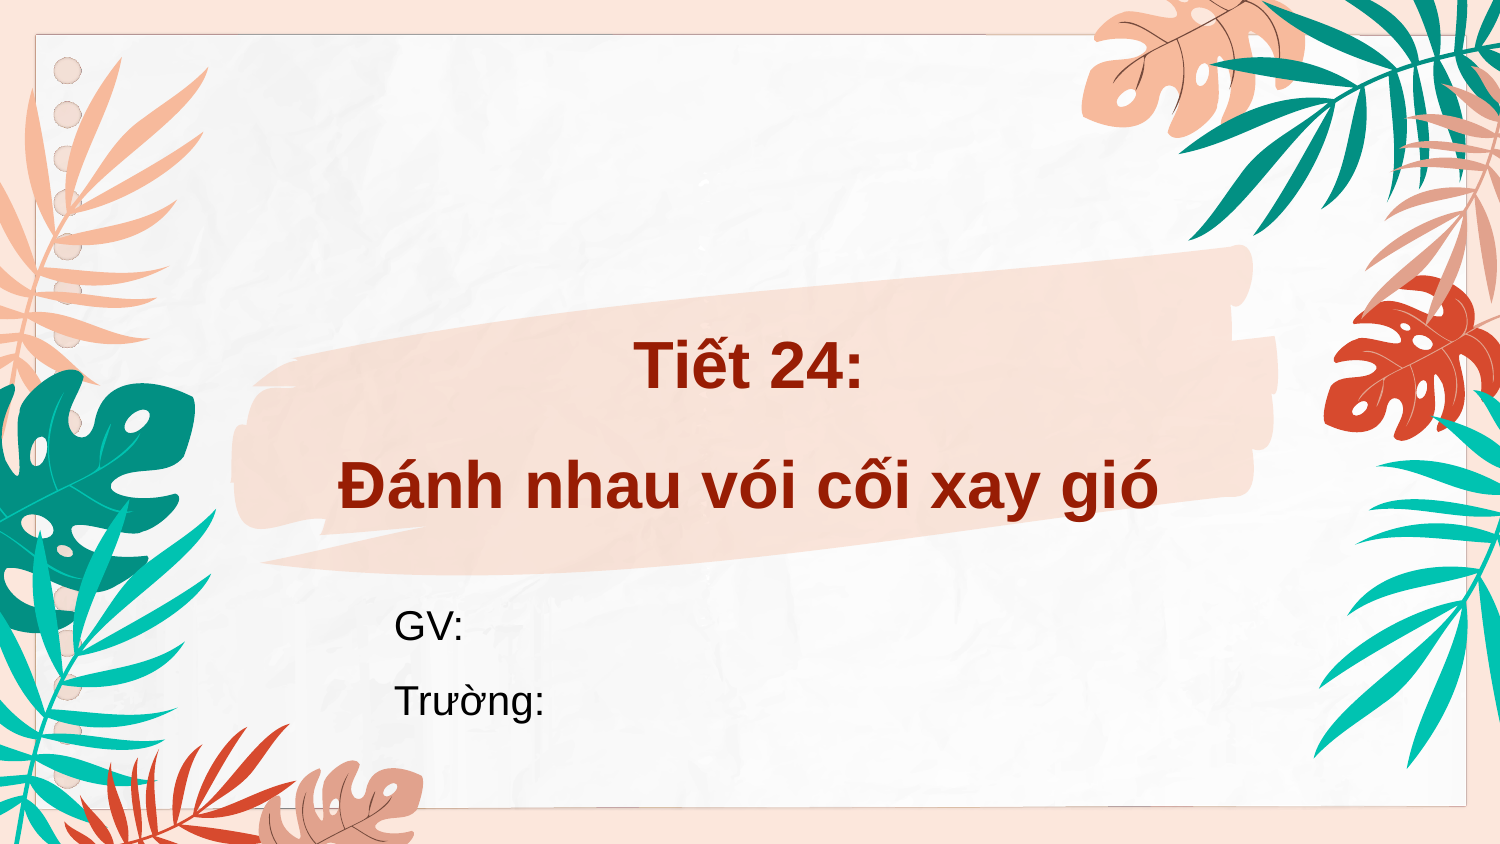

# Tiết 24: Đánh nhau vói cối xay gió
GV:
Trường: